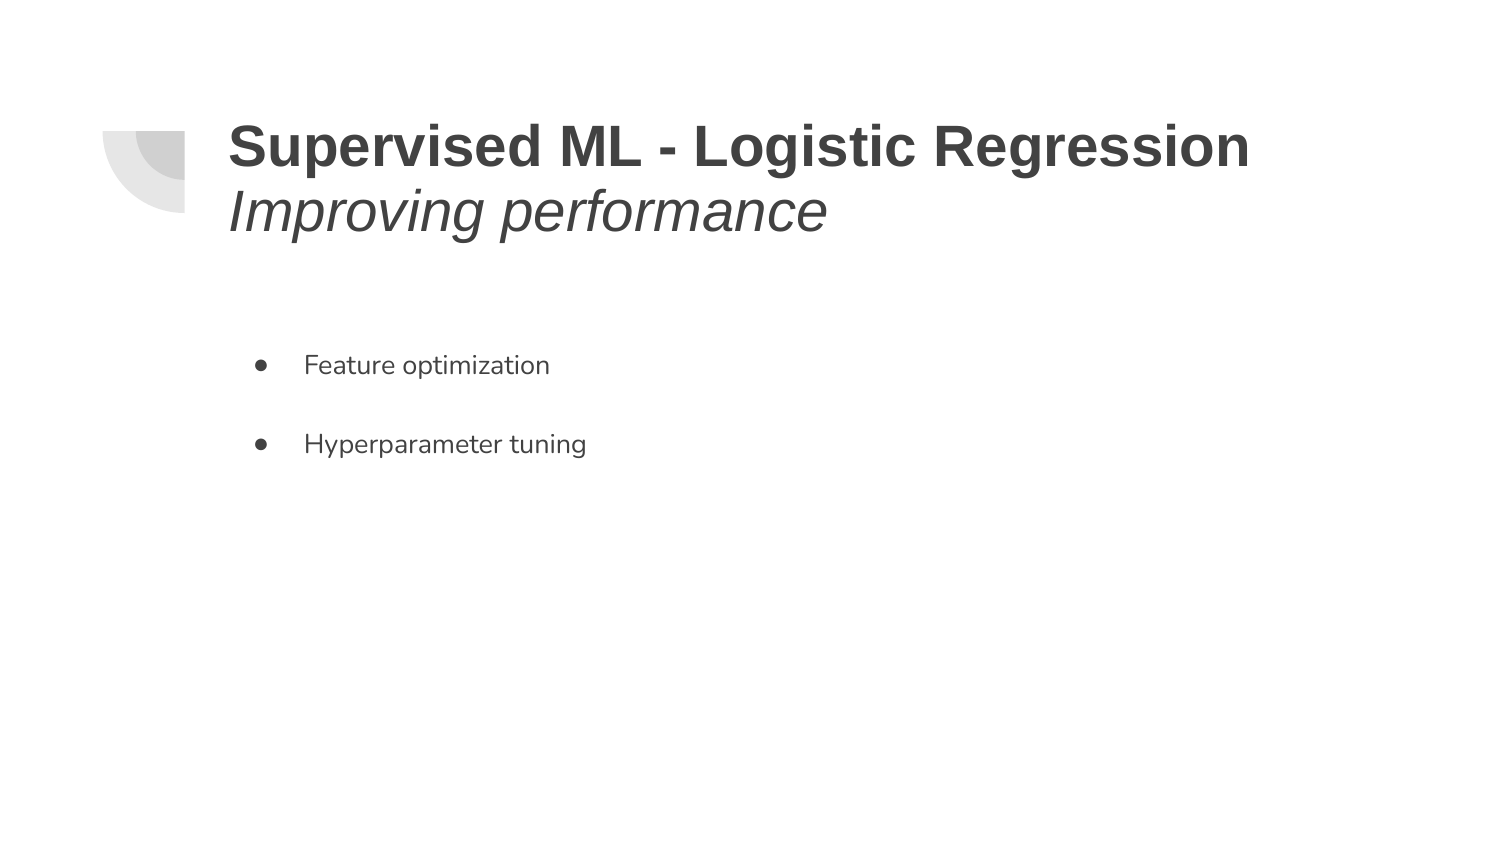

# Supervised ML - Logistic Regression
Improving performance
Feature optimization
Hyperparameter tuning